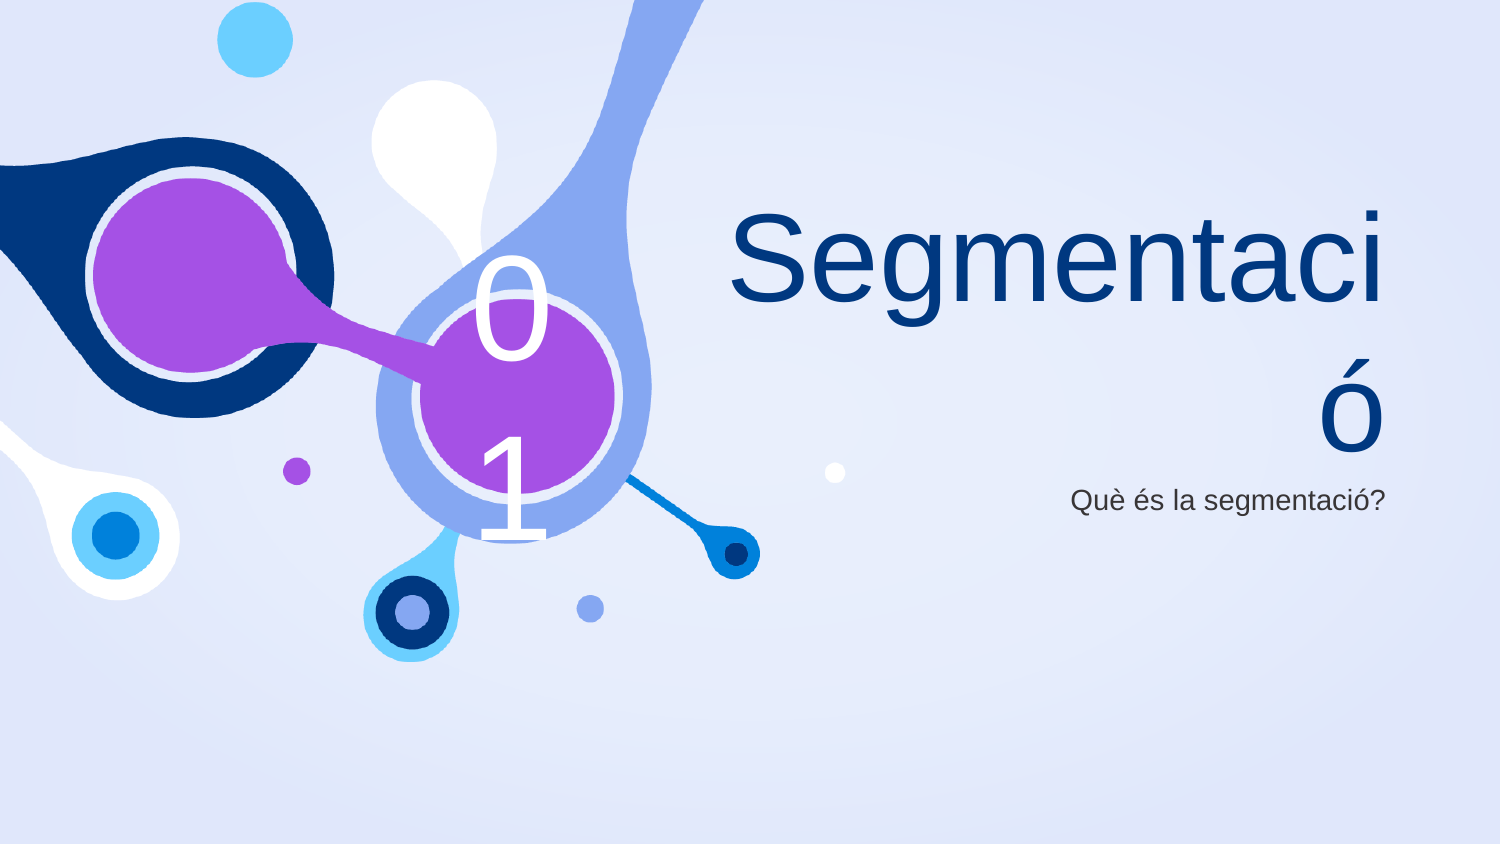

01
# Segmentació
Què és la segmentació?